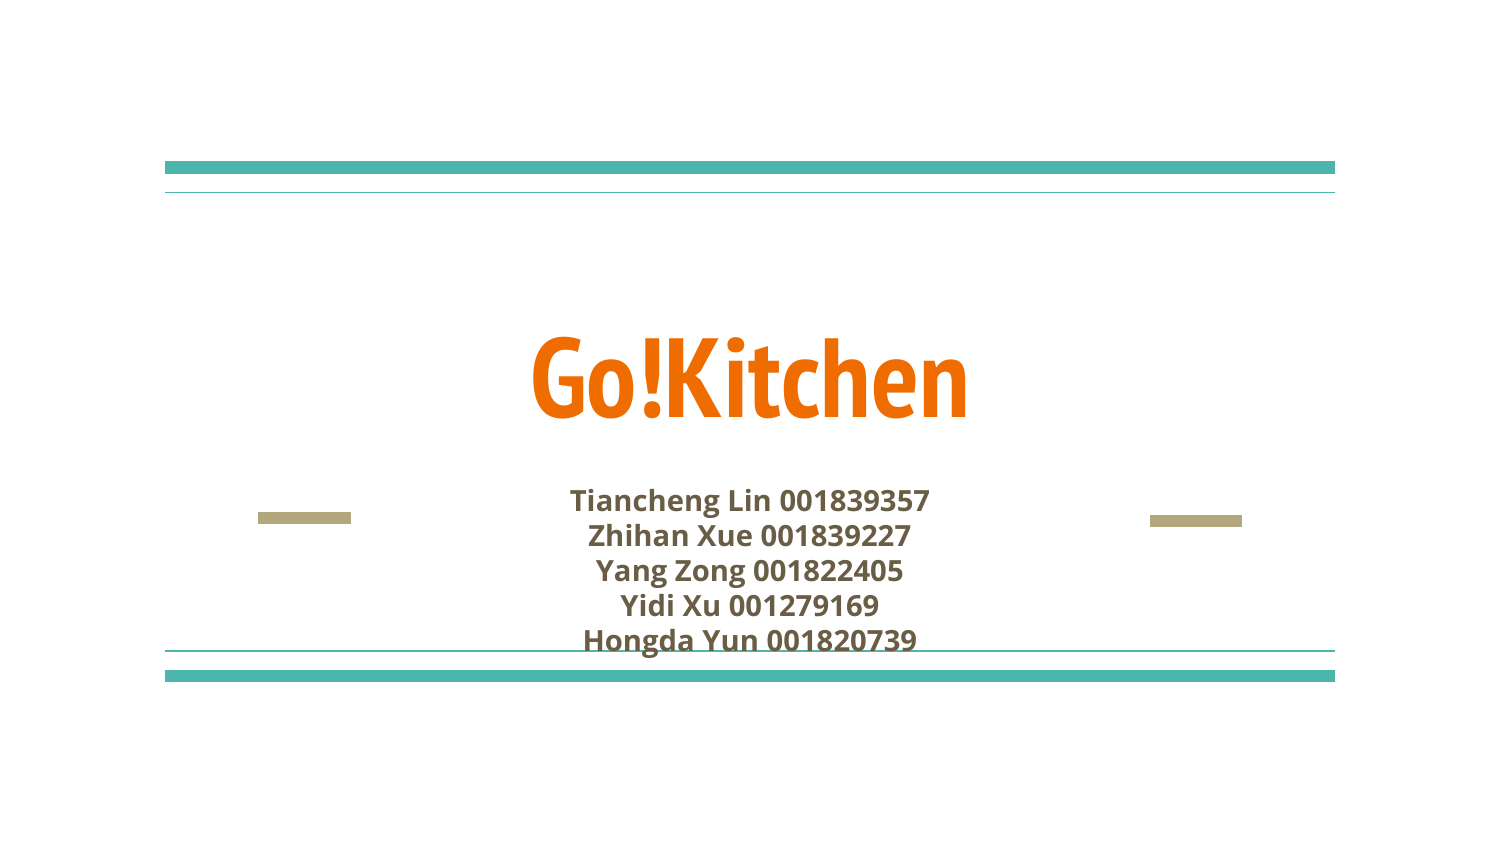

# Go!Kitchen
Tiancheng Lin 001839357
Zhihan Xue 001839227
Yang Zong 001822405
Yidi Xu 001279169
Hongda Yun 001820739